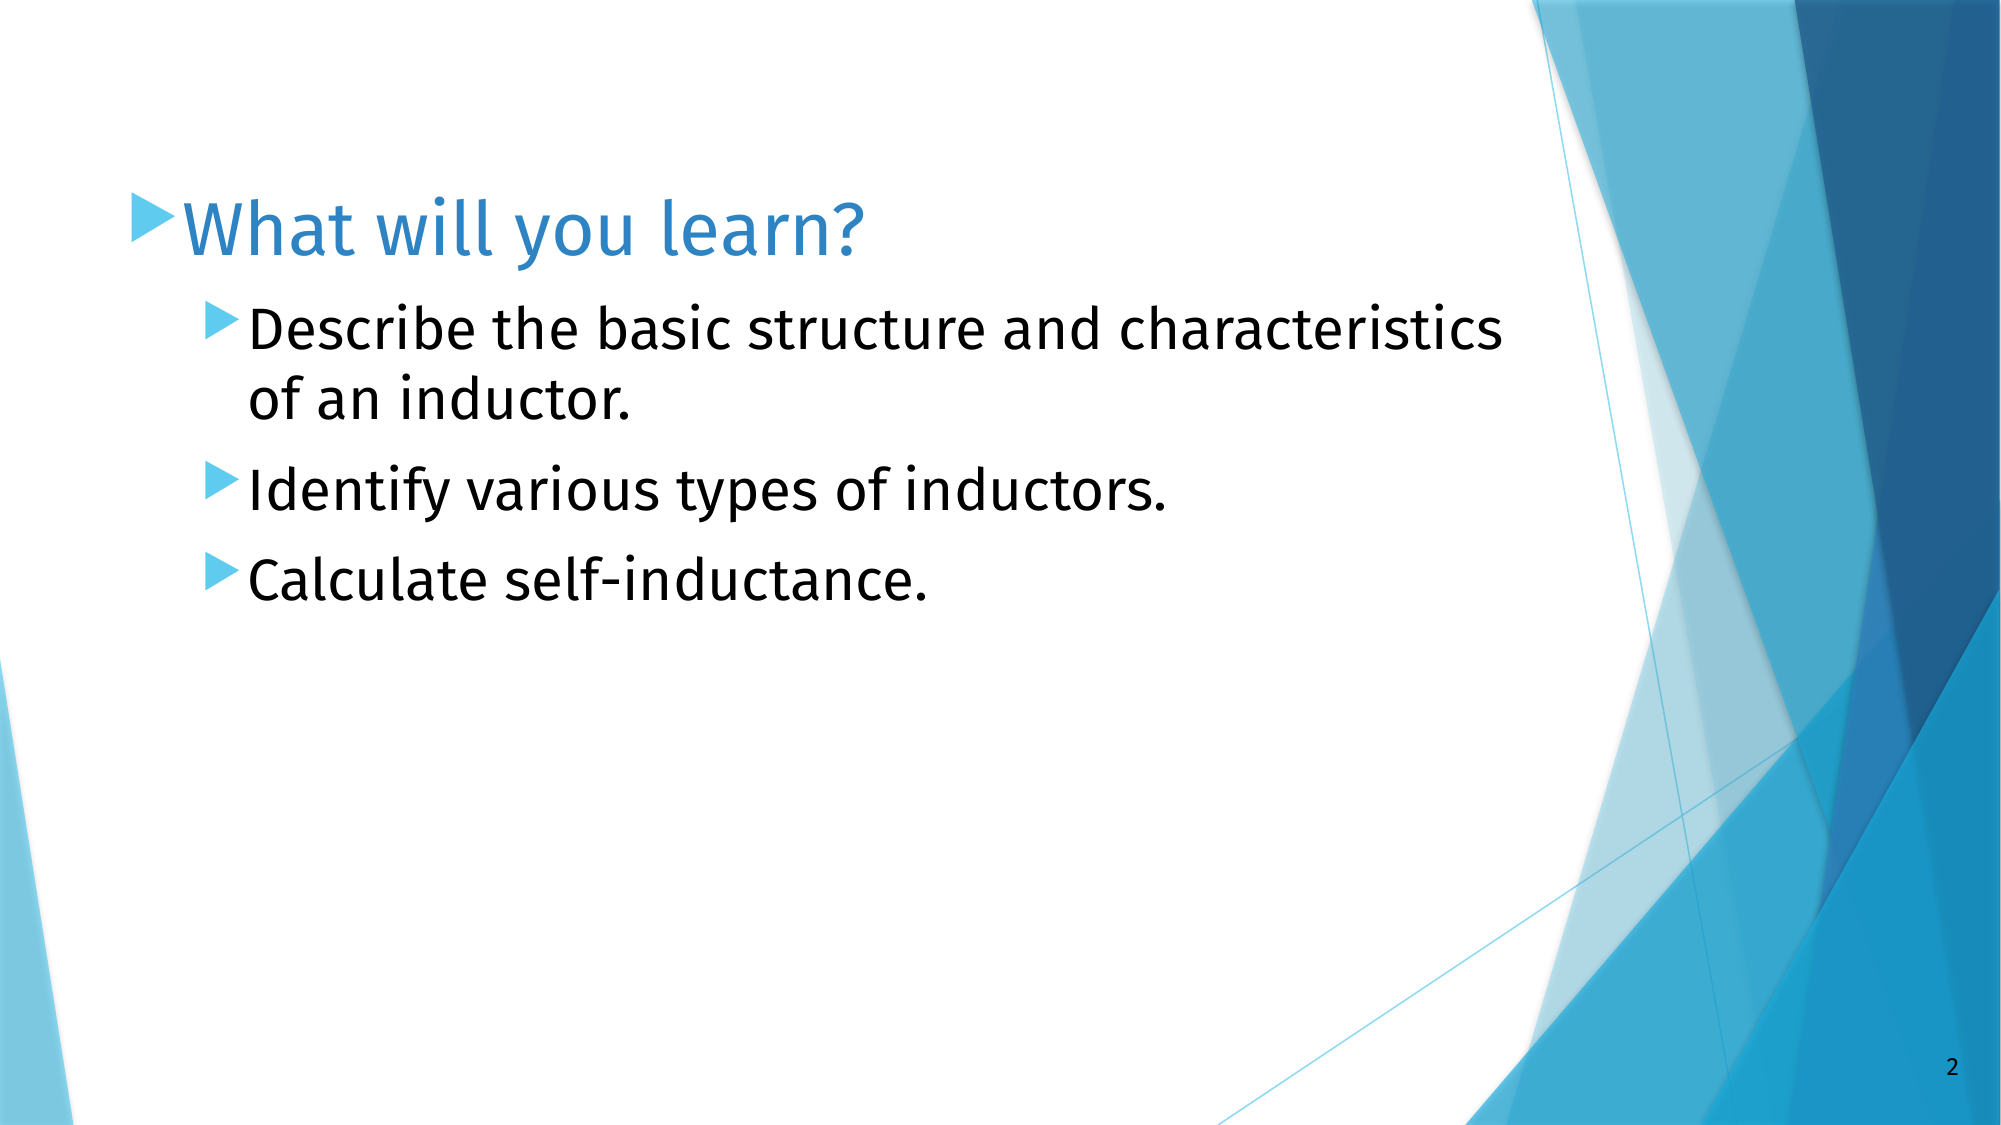

What will you learn?
Describe the basic structure and characteristics of an inductor.
Identify various types of inductors.
Calculate self-inductance.
2